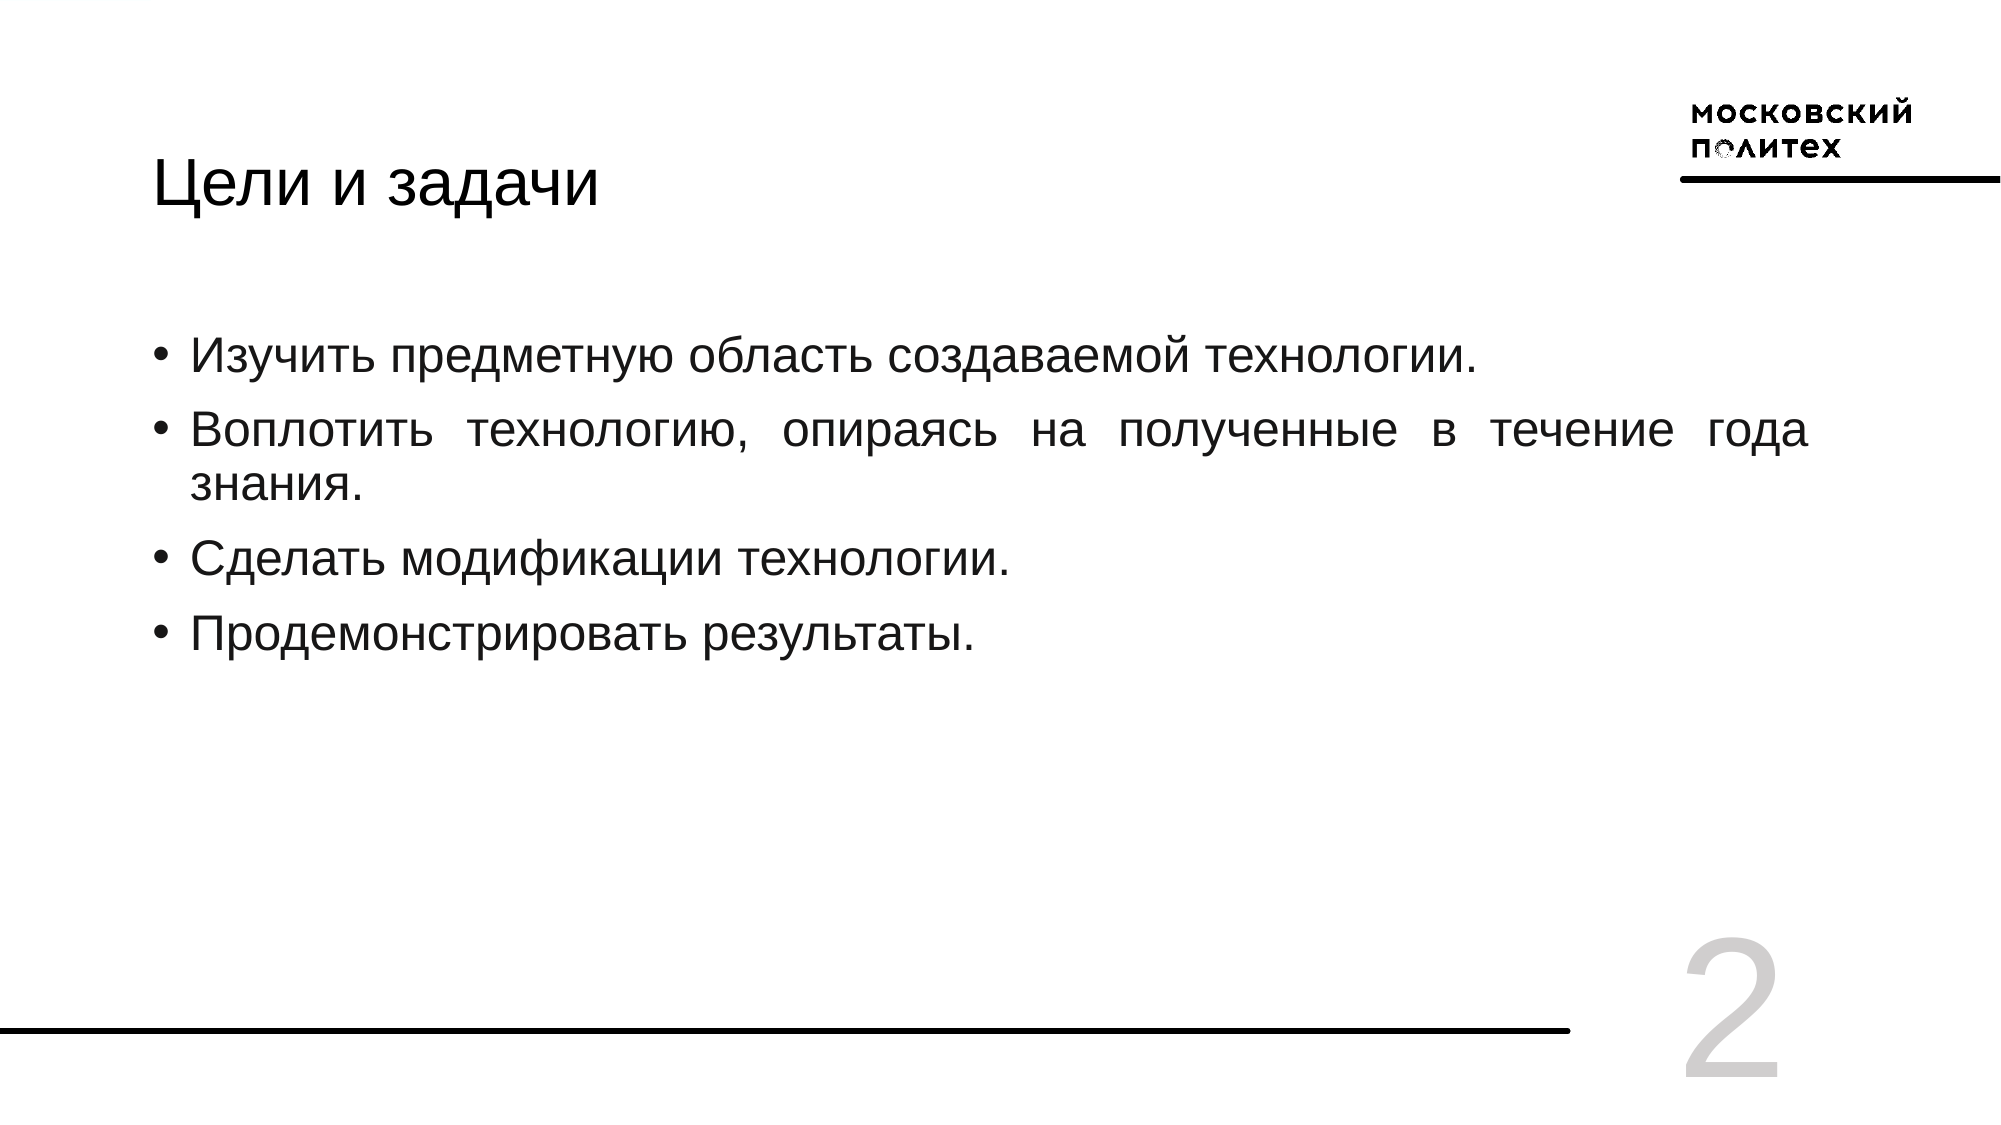

# Цели и задачи
Изучить предметную область создаваемой технологии.
Воплотить технологию, опираясь на полученные в течение года знания.
Сделать модификации технологии.
Продемонстрировать результаты.
2